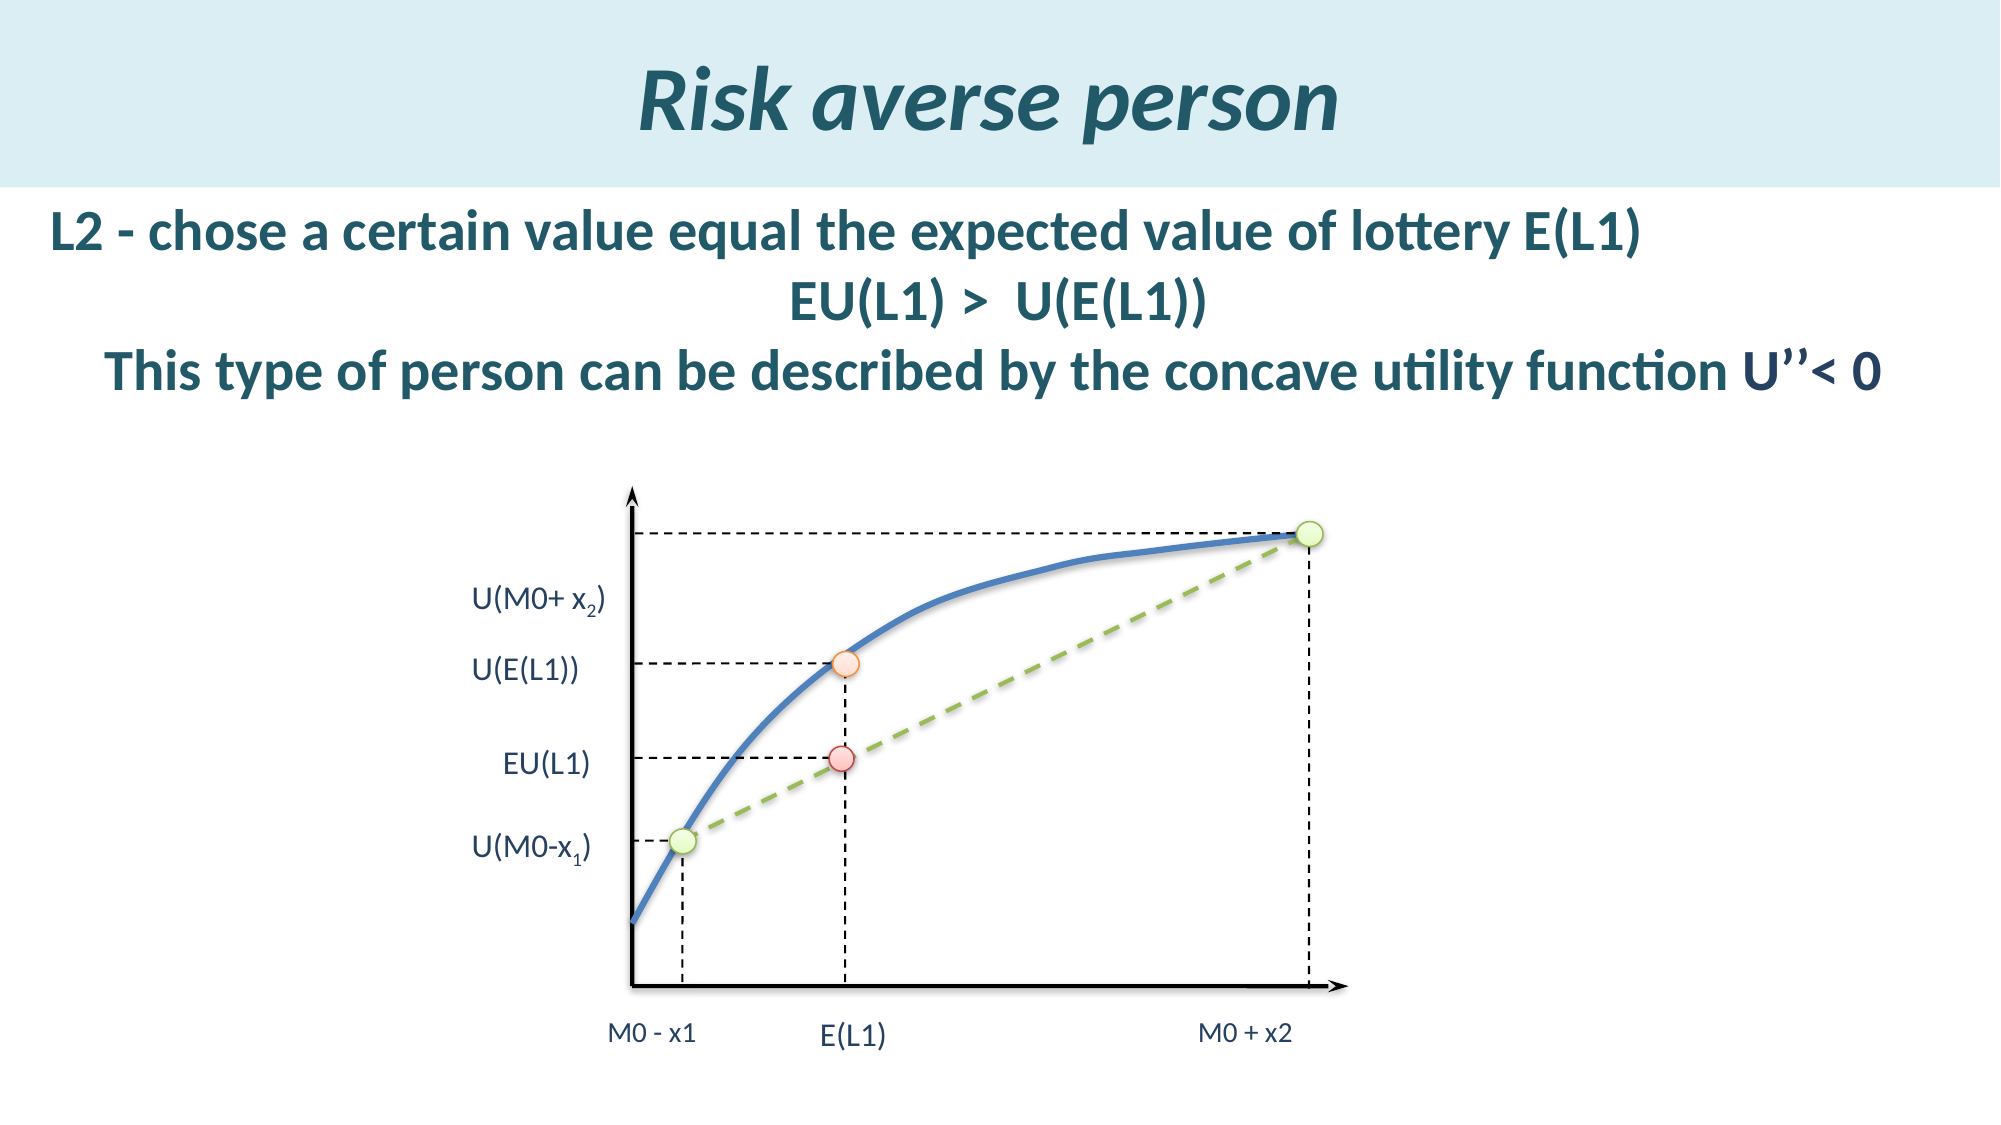

# Risk averse person
L2 - chose a certain value equal the expected value of lottery E(L1)
EU(L1) >  U(E(L1))
This type of person can be described by the concave utility function U’’< 0

U(M0+ x2)
EU(L1)

U(M0-x1)

U(E(L1))

E(L1)

M0 - x1
M0 + x2